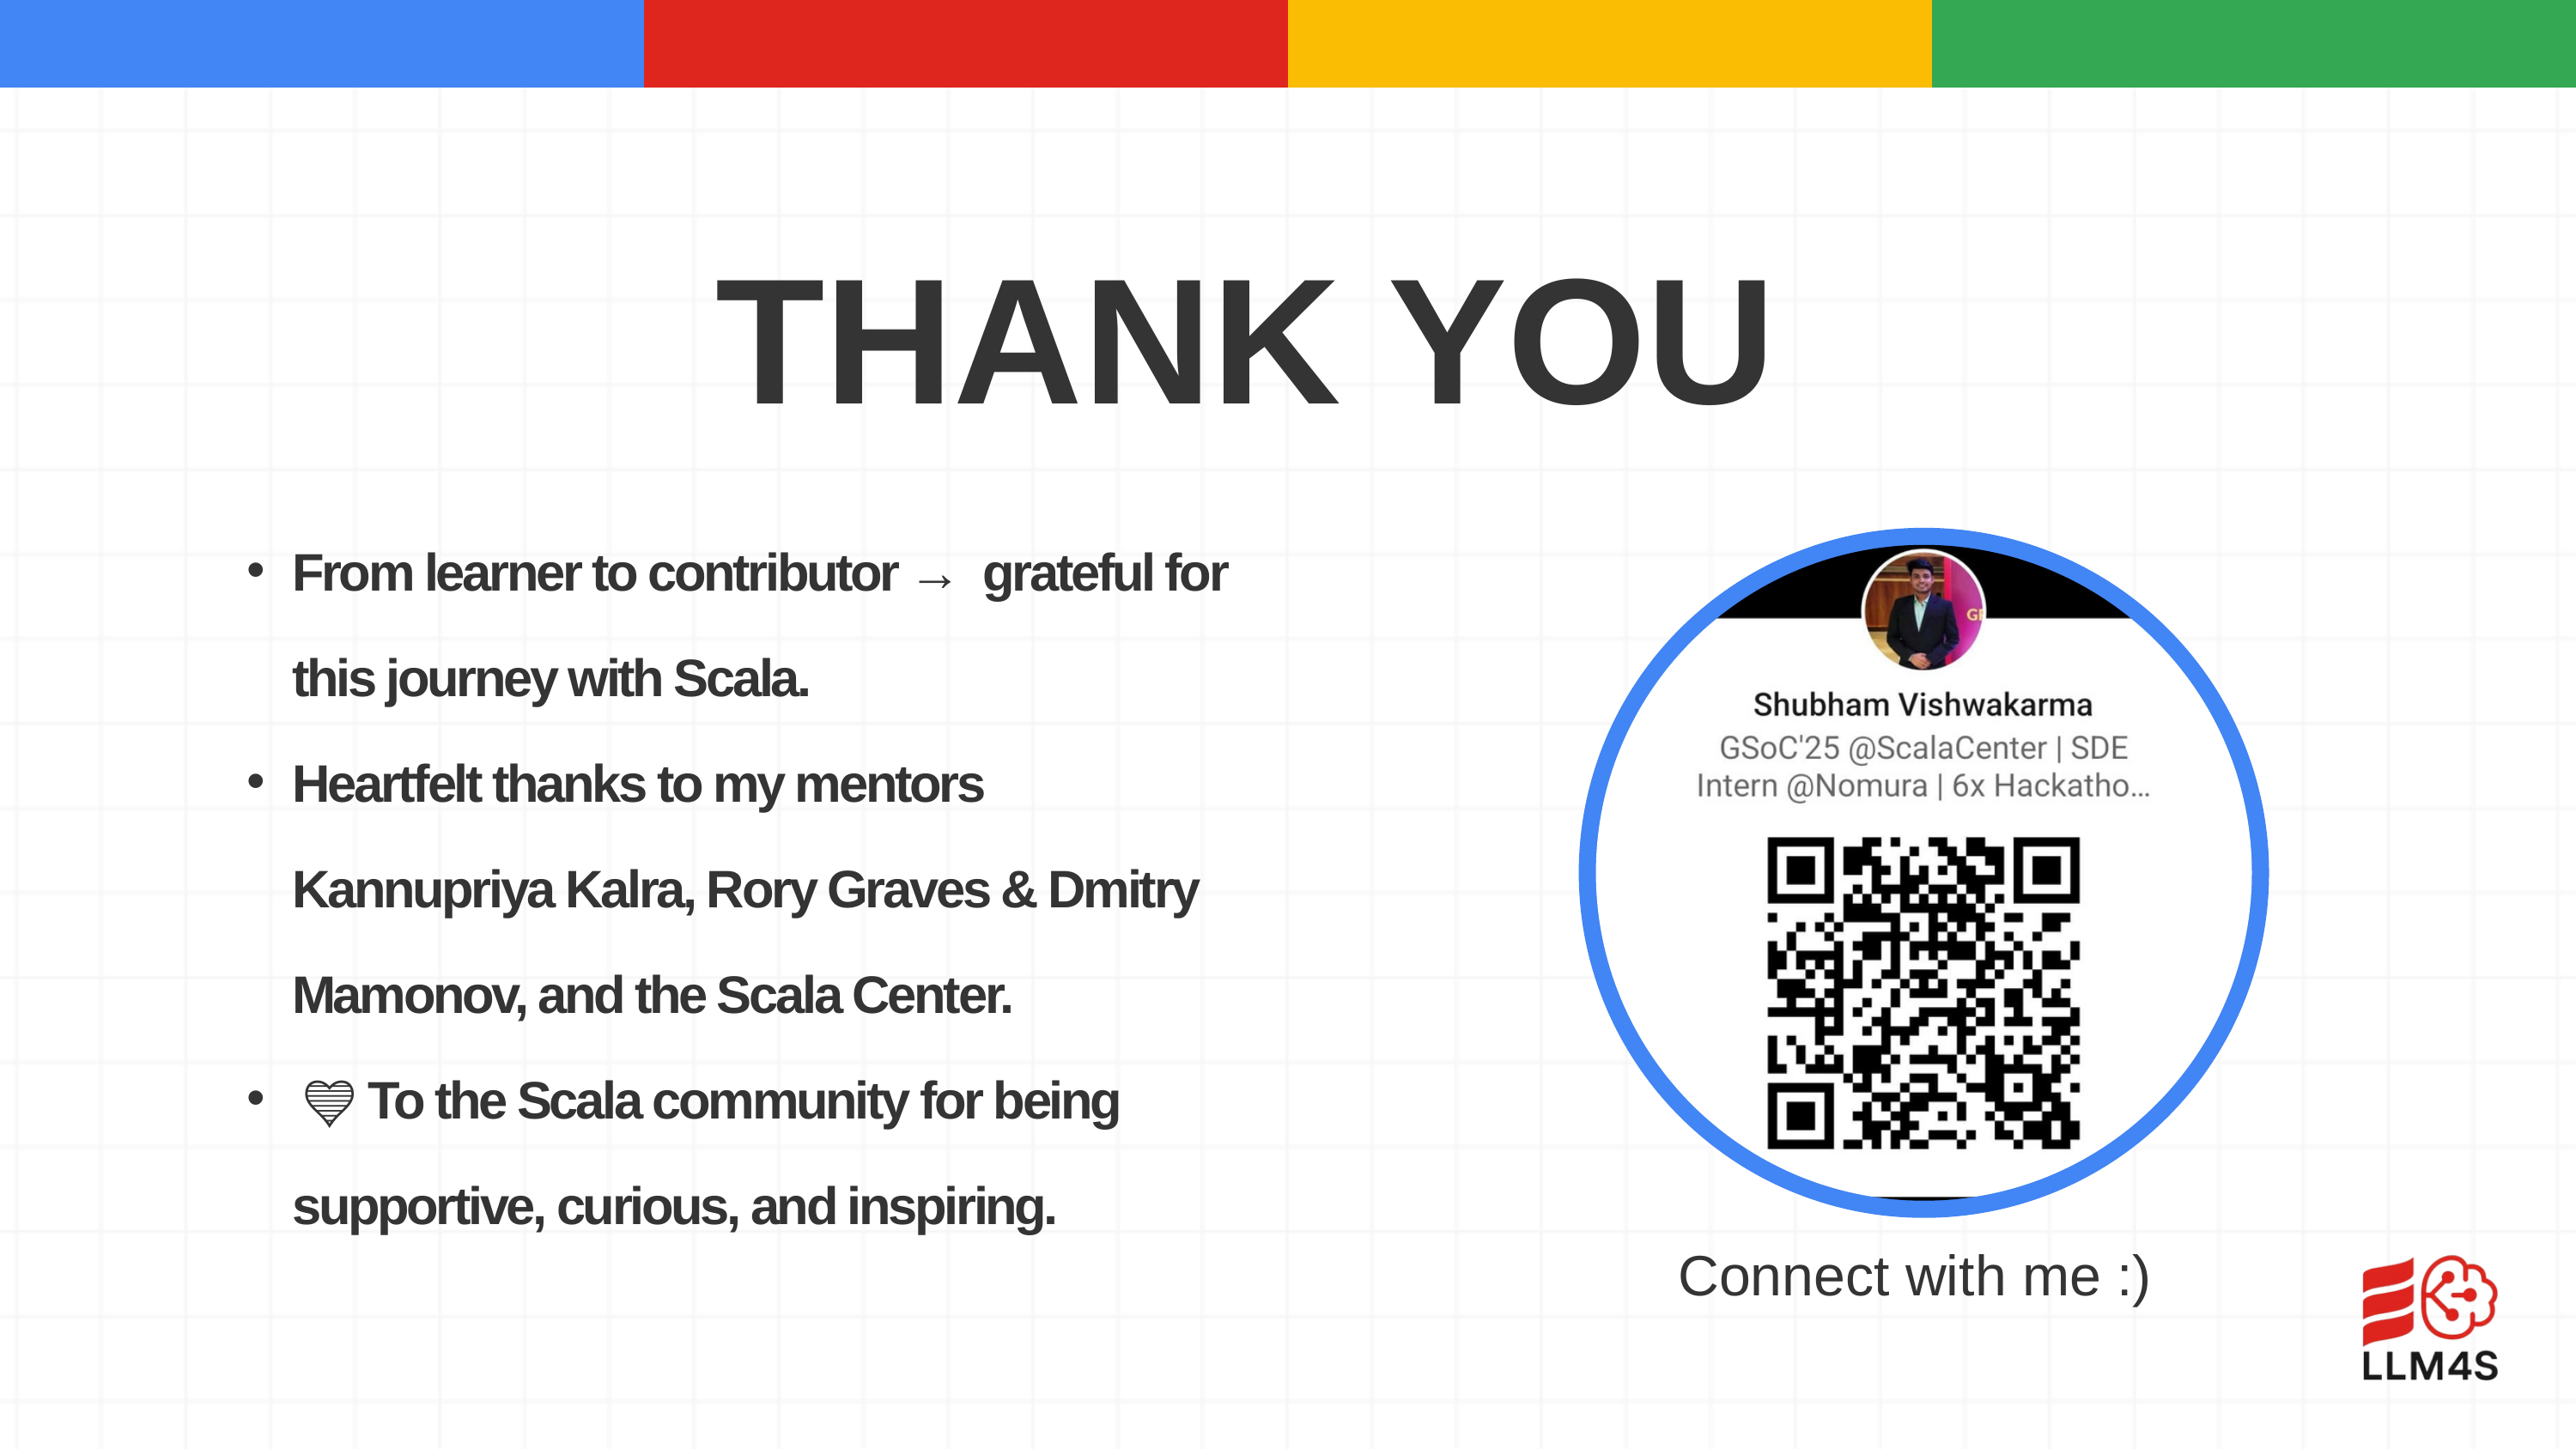

THANK YOU
From learner to contributor →  grateful for this journey with Scala.
Heartfelt thanks to my mentors Kannupriya Kalra, Rory Graves & Dmitry Mamonov, and the Scala Center.
 💙 To the Scala community for being supportive, curious, and inspiring.

Connect with me :)